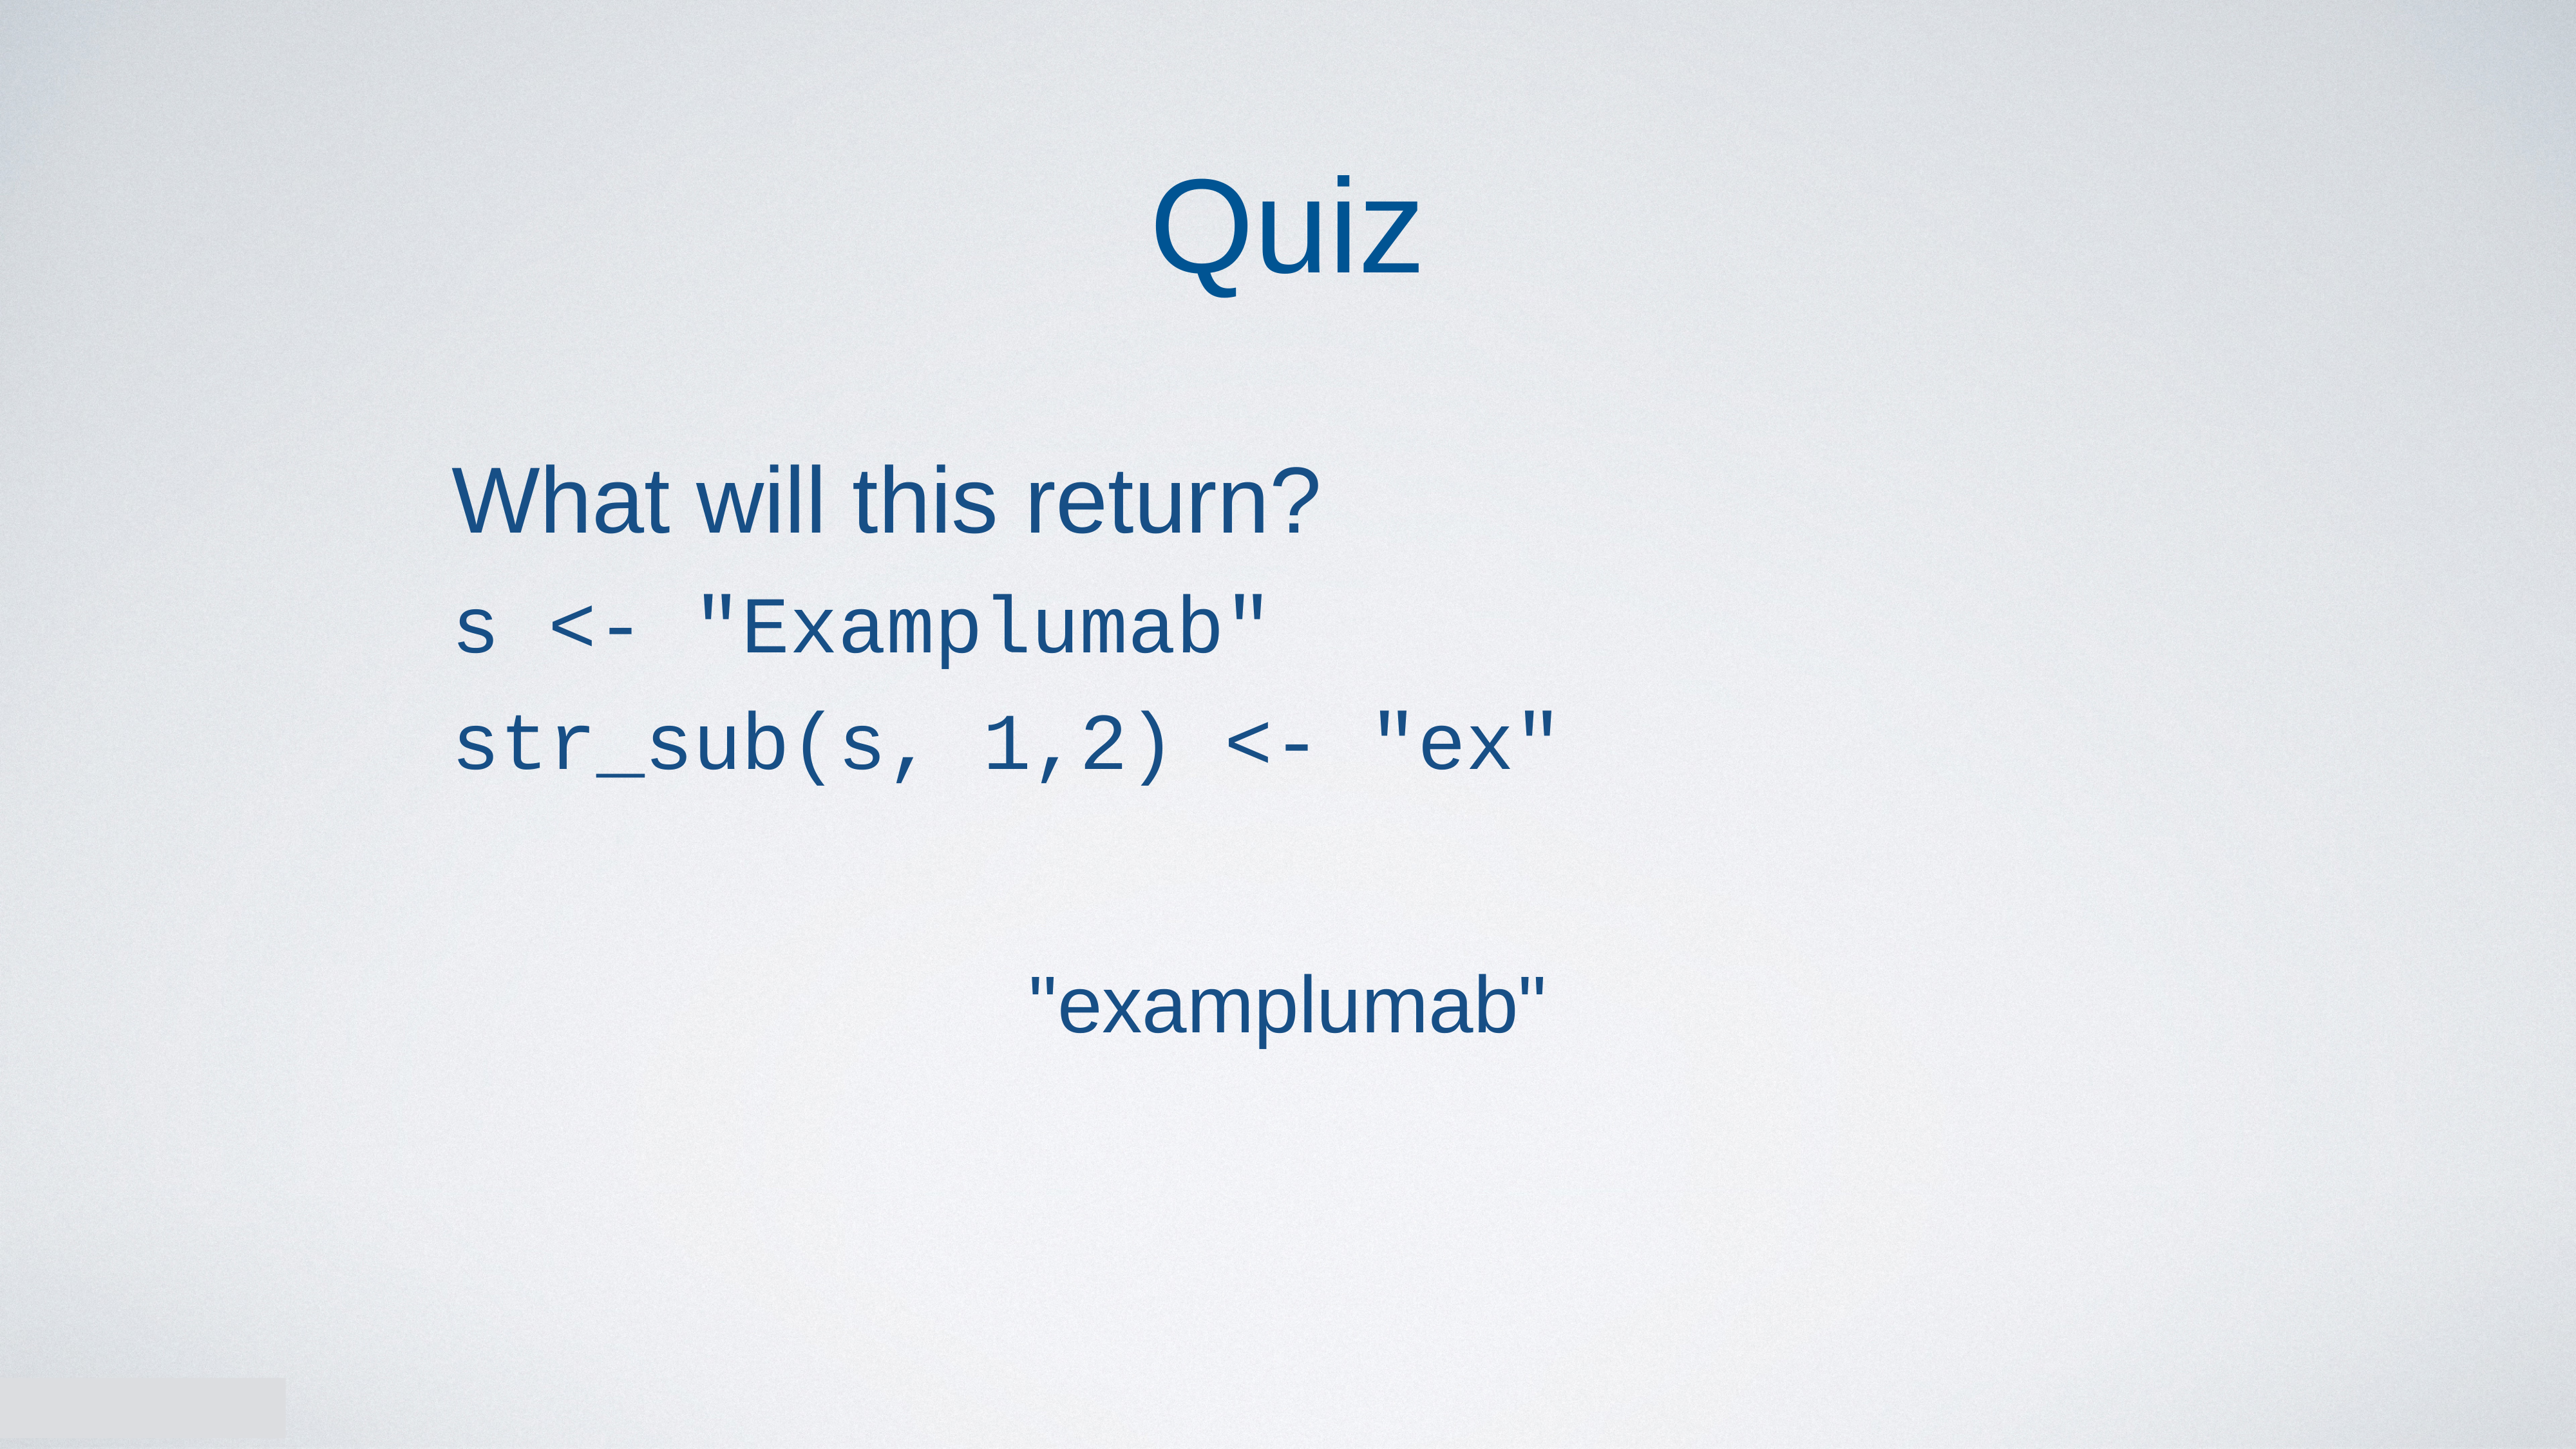

Quiz
What will this return?
s <- "Examplumab"
str_sub(s, 1,2) <- "ex"
"examplumab"